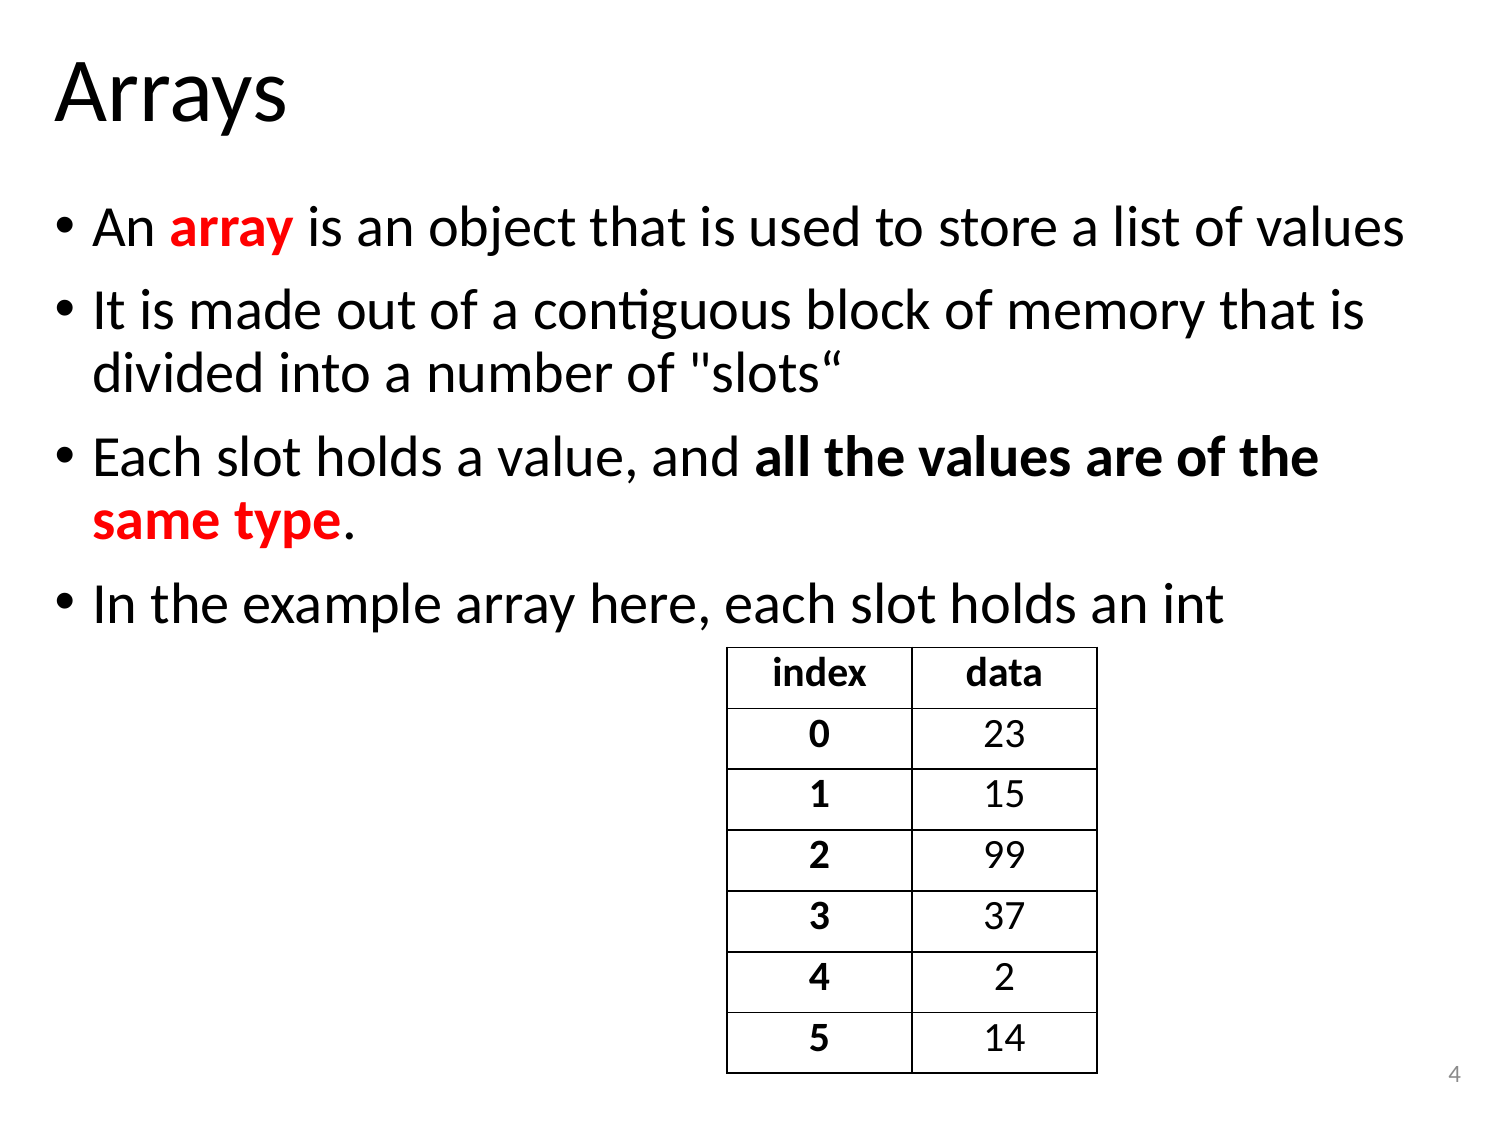

# Arrays
An array is an object that is used to store a list of values
It is made out of a contiguous block of memory that is divided into a number of "slots“
Each slot holds a value, and all the values are of the same type.
In the example array here, each slot holds an int

| index | data |
| --- | --- |
| 0 | 23 |
| 1 | 15 |
| 2 | 99 |
| 3 | 37 |
| 4 | 2 |
| 5 | 14 |
4